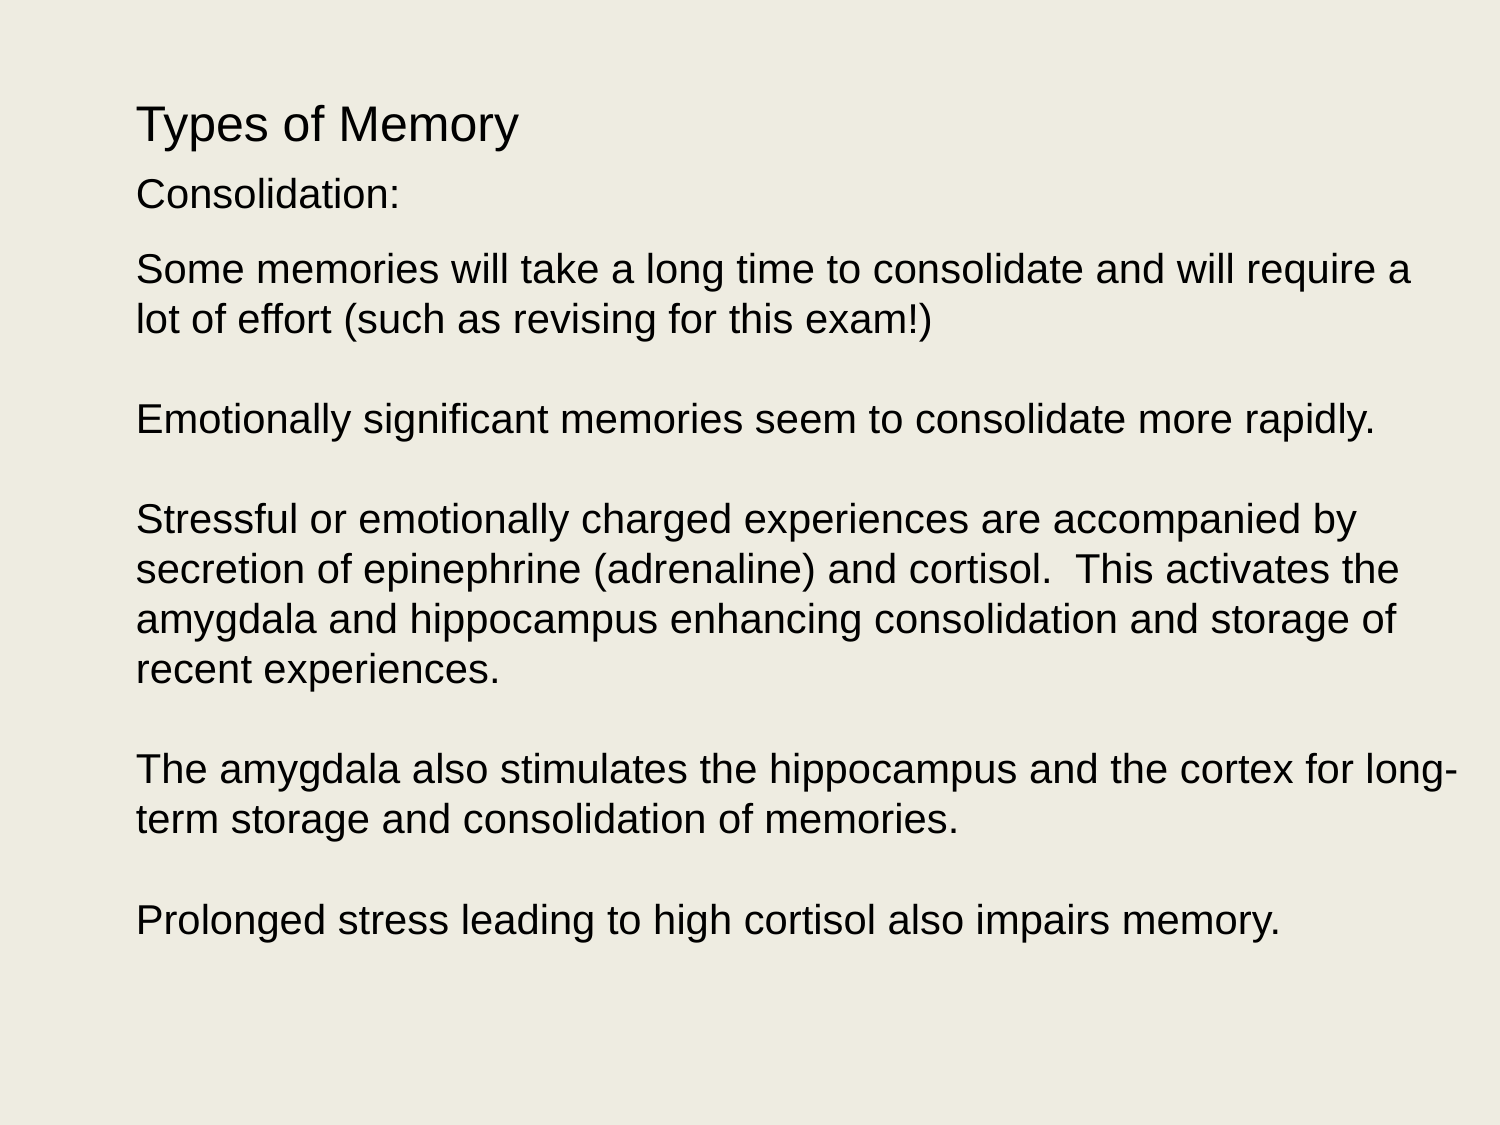

Types of Memory
Consolidation:

Some memories will take a long time to consolidate and will require a lot of effort (such as revising for this exam!)

Emotionally significant memories seem to consolidate more rapidly.

Stressful or emotionally charged experiences are accompanied by secretion of epinephrine (adrenaline) and cortisol.  This activates the amygdala and hippocampus enhancing consolidation and storage of recent experiences.

The amygdala also stimulates the hippocampus and the cortex for long-term storage and consolidation of memories.

Prolonged stress leading to high cortisol also impairs memory.